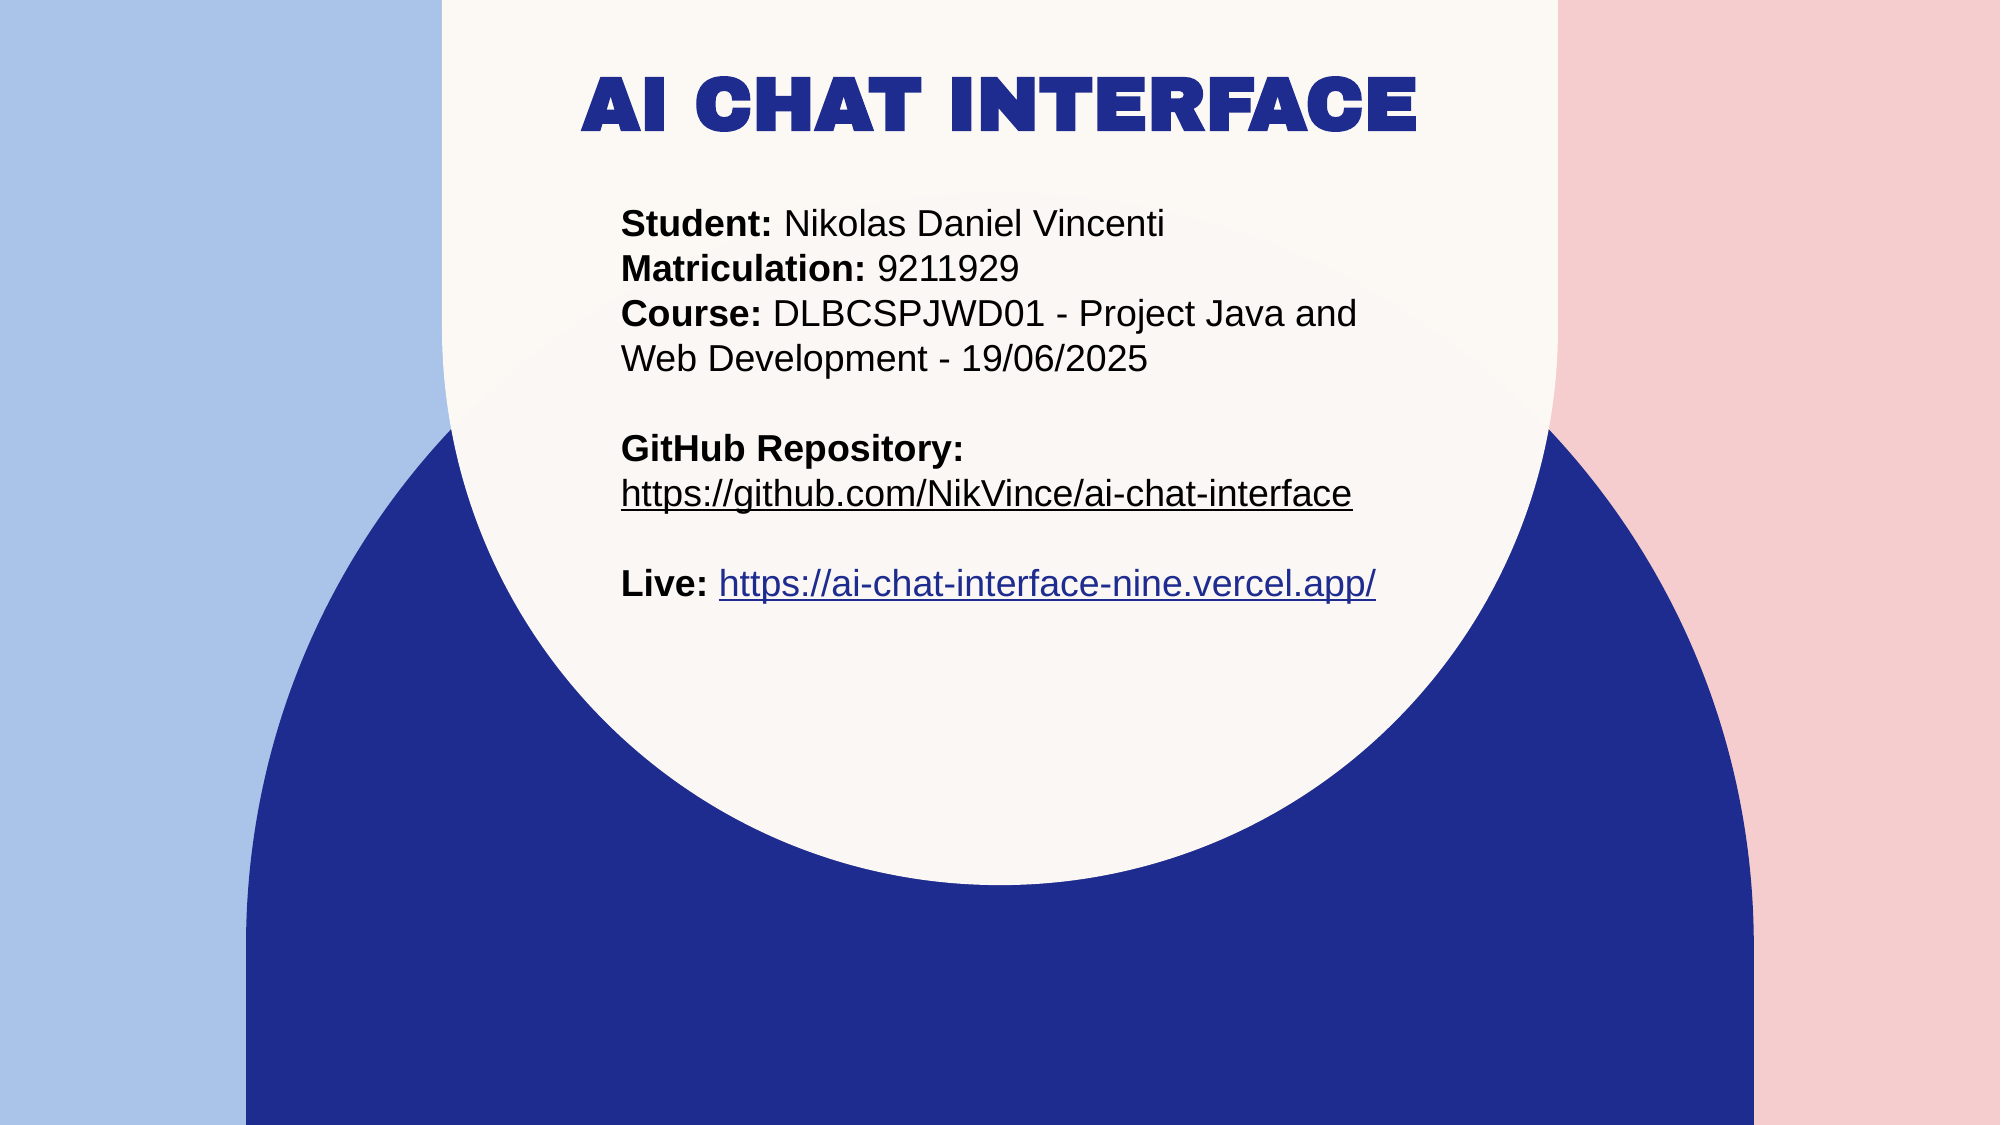

AI Chat Interface
# Student: Nikolas Daniel Vincenti Matriculation: 9211929
Course: DLBCSPJWD01 - Project Java and Web Development - 19/06/2025
GitHub Repository: https://github.com/NikVince/ai-chat-interface
Live: https://ai-chat-interface-nine.vercel.app/